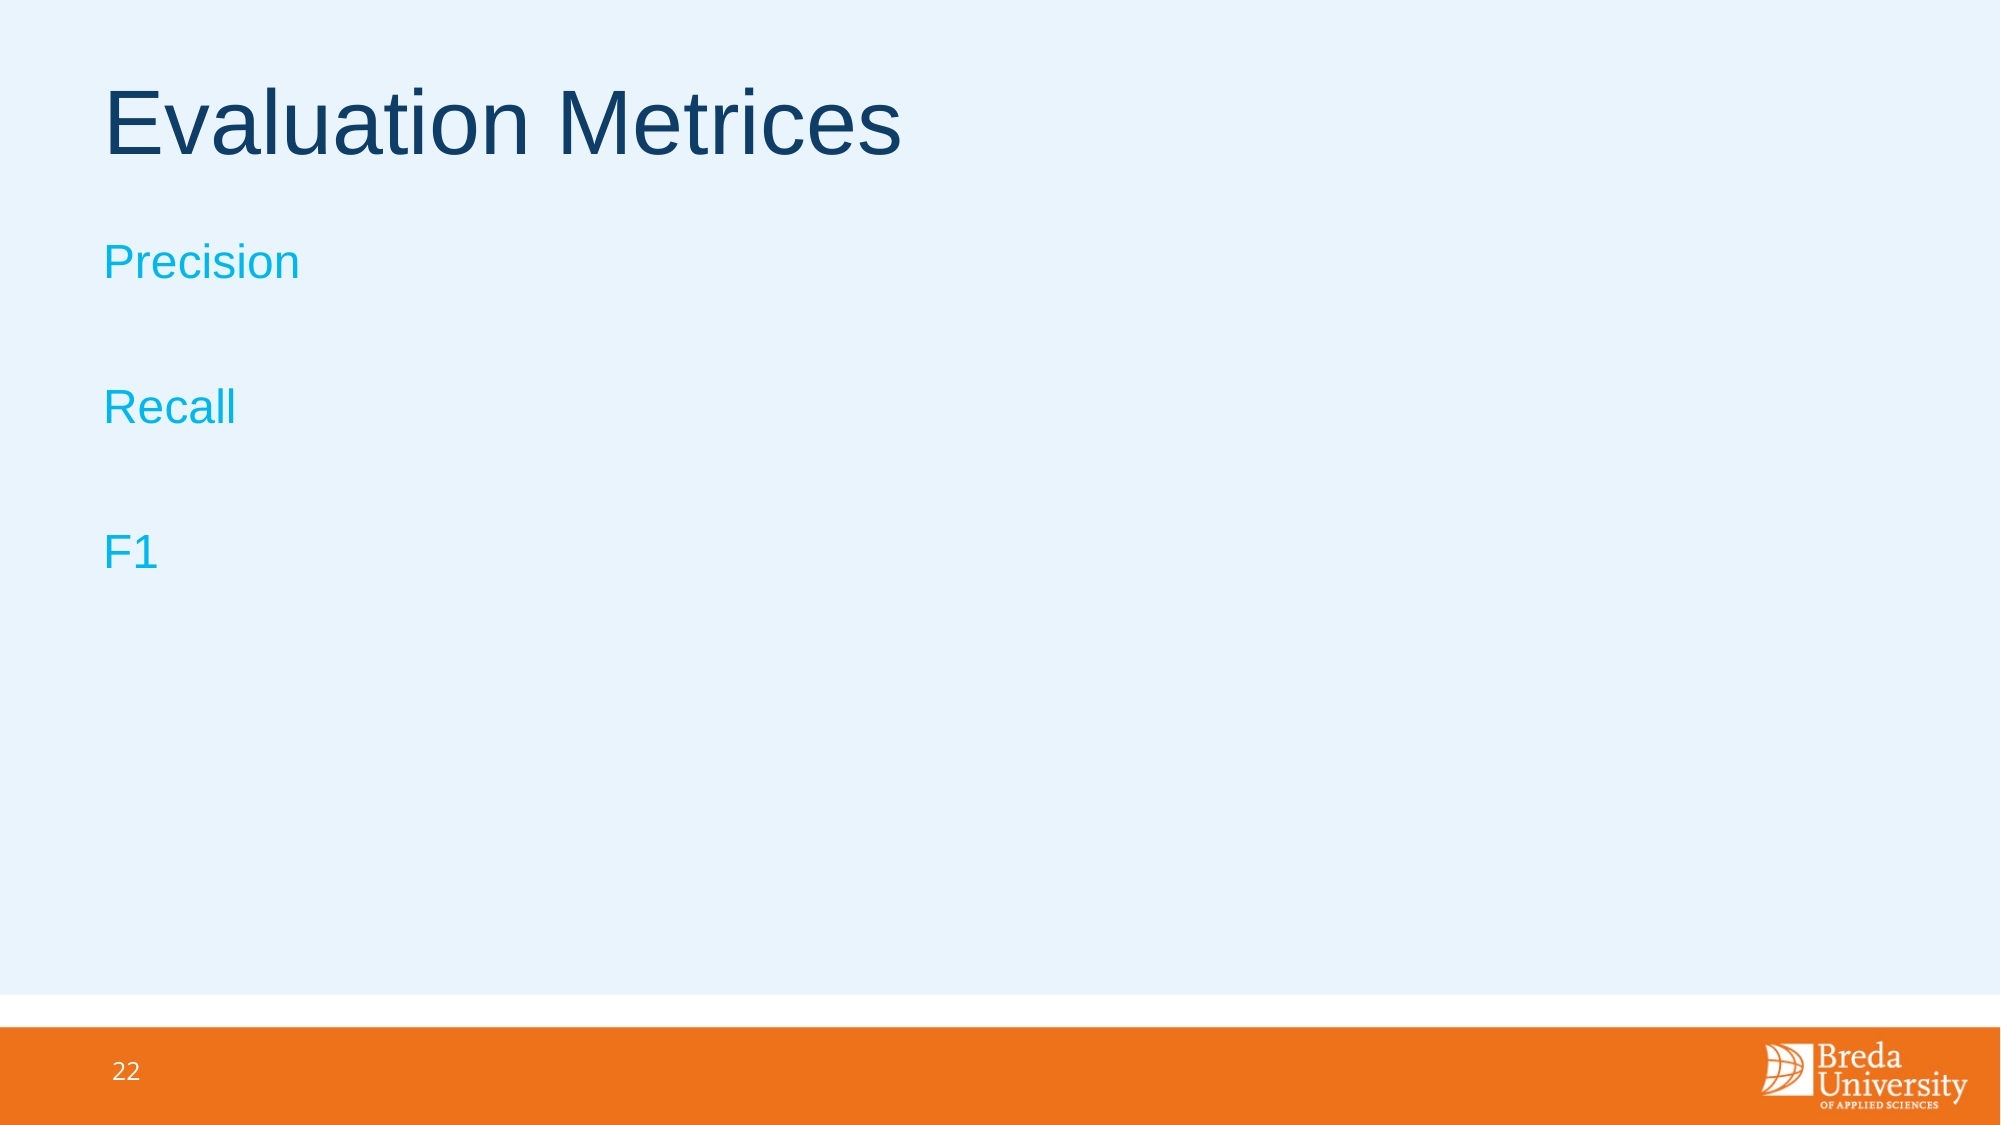

# Evaluation Metrices
Precision

Recall

F1

22